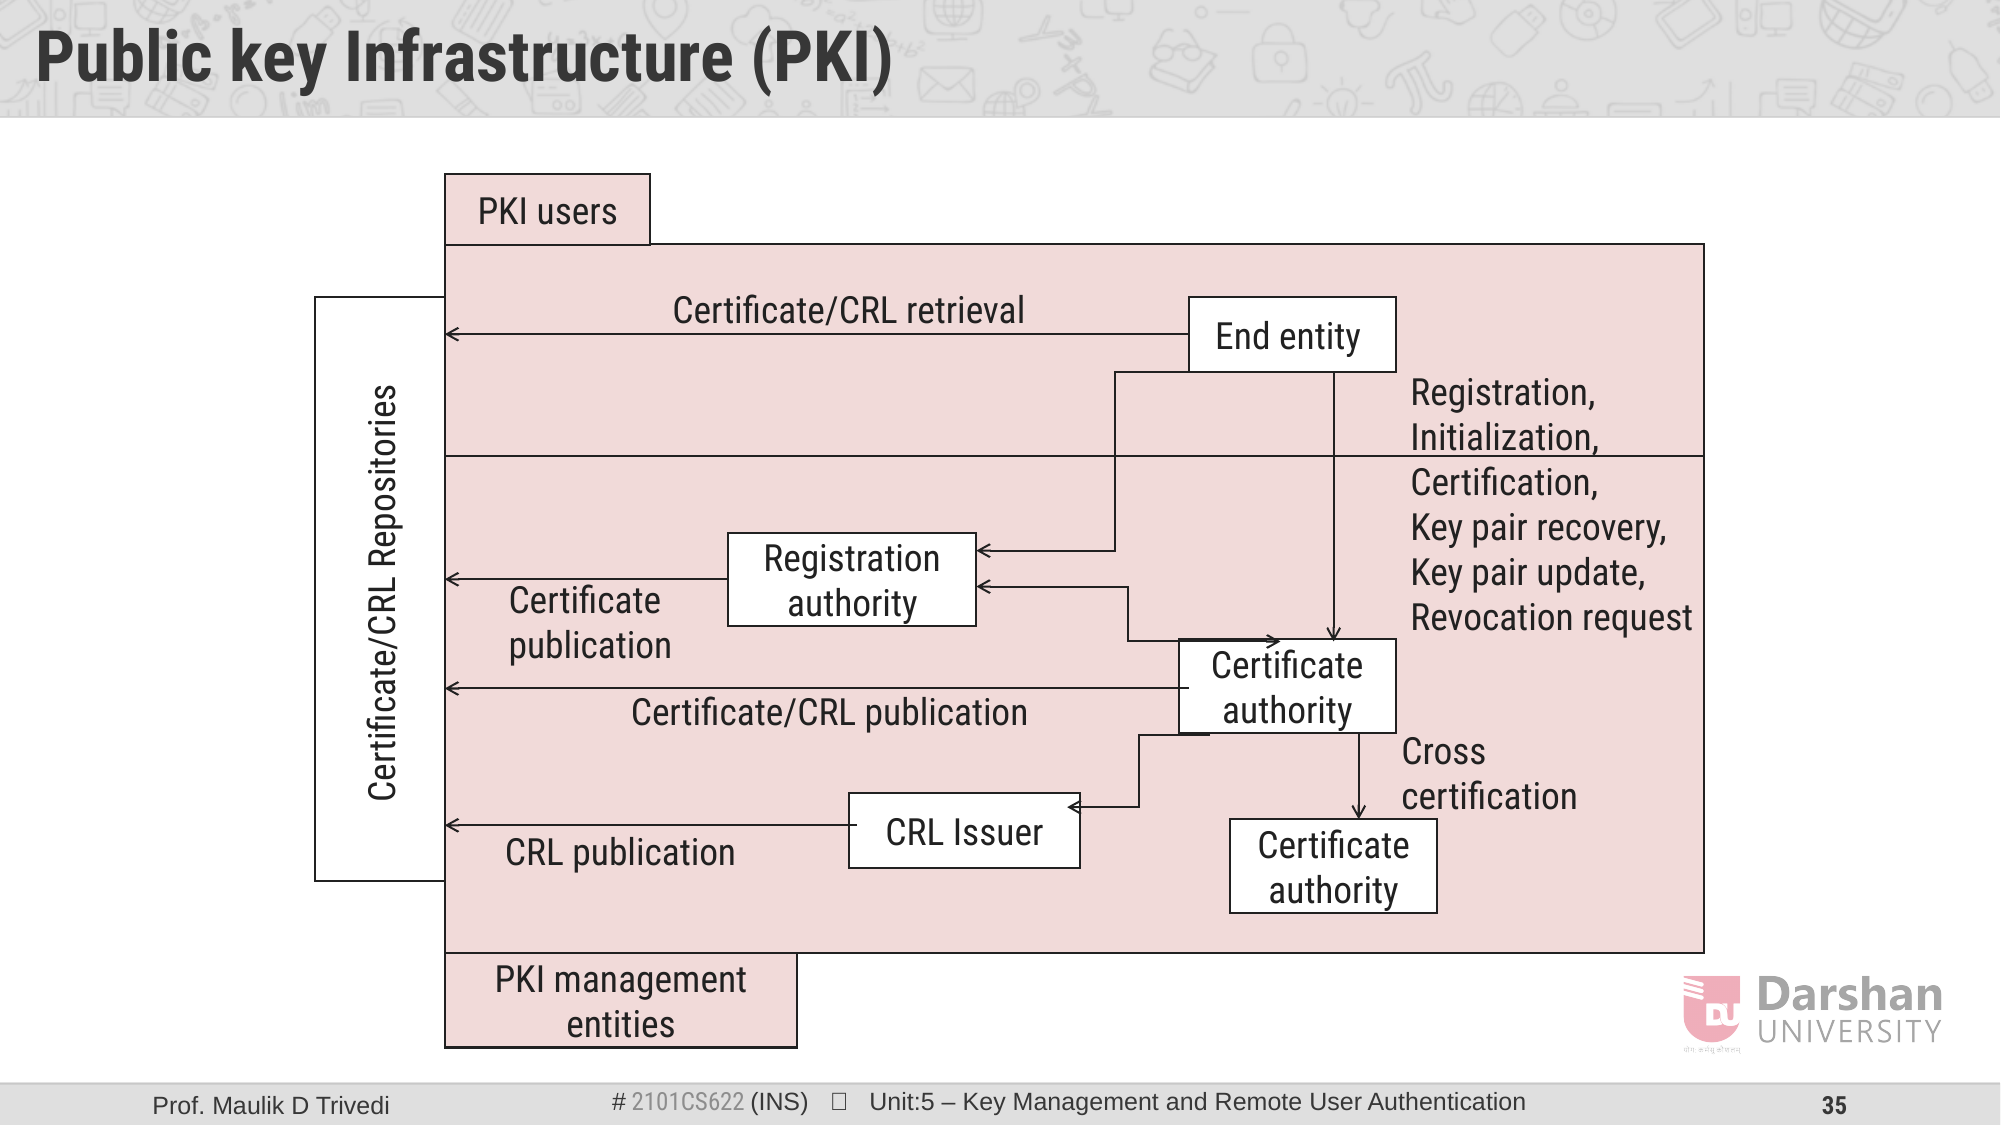

# Public key Infrastructure (PKI)
PKI users

Certificate/CRL retrieval
End entity
Registration,
Initialization,
Certification,
Key pair recovery,
Key pair update, Revocation request

Certificate/CRL Repositories
Registration
authority
Certificate
publication
Certificate
authority
Certificate/CRL publication
Cross
certification
CRL Issuer
Certificate
authority
CRL publication
PKI management
entities